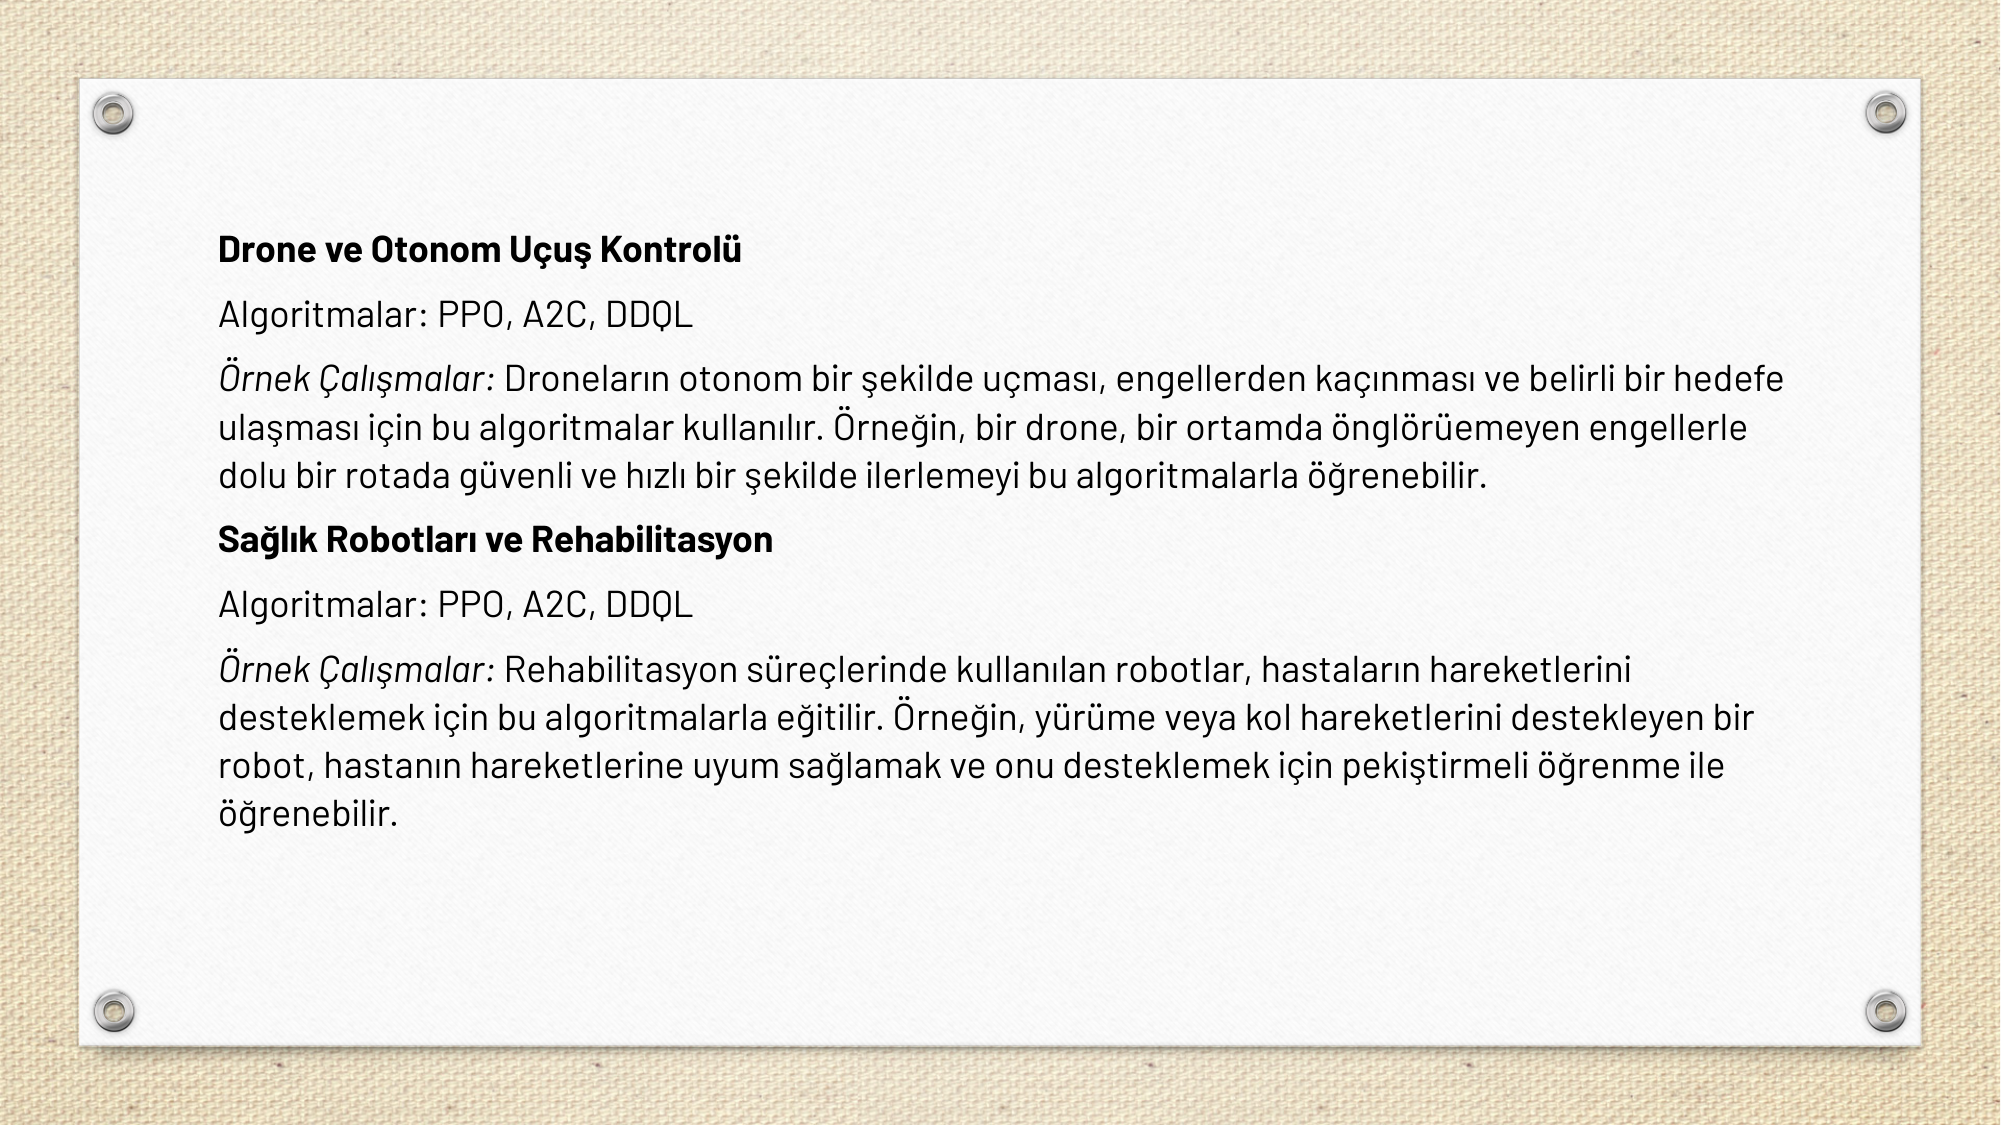

Drone ve Otonom Uçuş Kontrolü
Algoritmalar: PPO, A2C, DDQL
Örnek Çalışmalar: Droneların otonom bir şekilde uçması, engellerden kaçınması ve belirli bir hedefe ulaşması için bu algoritmalar kullanılır. Örneğin, bir drone, bir ortamda önglörüemeyen engellerle dolu bir rotada güvenli ve hızlı bir şekilde ilerlemeyi bu algoritmalarla öğrenebilir.
Sağlık Robotları ve Rehabilitasyon
Algoritmalar: PPO, A2C, DDQL
Örnek Çalışmalar: Rehabilitasyon süreçlerinde kullanılan robotlar, hastaların hareketlerini desteklemek için bu algoritmalarla eğitilir. Örneğin, yürüme veya kol hareketlerini destekleyen bir robot, hastanın hareketlerine uyum sağlamak ve onu desteklemek için pekiştirmeli öğrenme ile öğrenebilir.